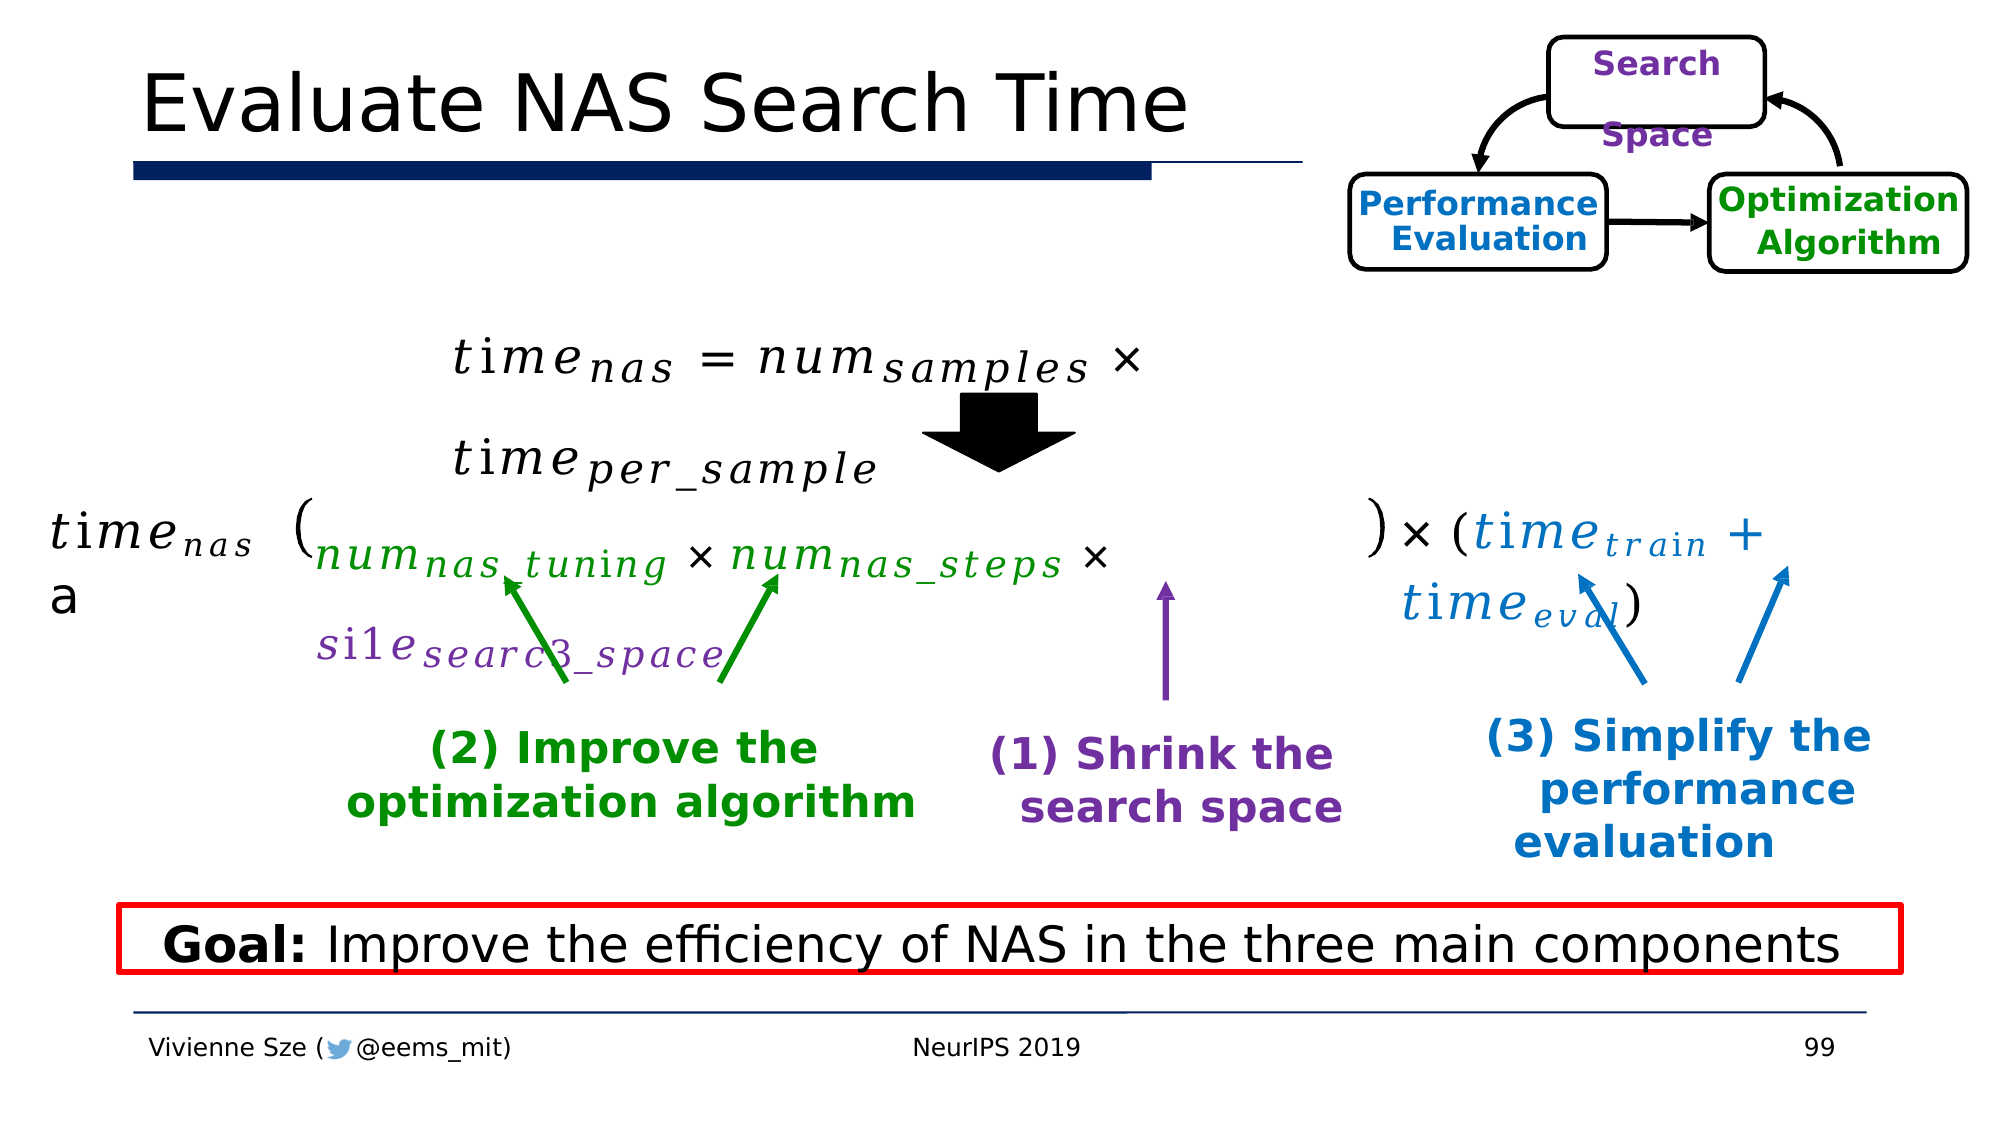

Search  Space
# Evaluate NAS Search Time

Optimization  Algorithm

Performance  Evaluation
𝑡i𝑚𝑒𝑛𝑎𝑠 = 𝑛𝑢𝑚𝑠𝑎𝑚𝑝𝑙𝑒𝑠 × 𝑡i𝑚𝑒𝑝𝑒𝑟_𝑠𝑎𝑚𝑝𝑙𝑒

𝑡i𝑚𝑒𝑛𝑎𝑠 𝖺
× (𝑡i𝑚𝑒𝑡𝑟𝑎i𝑛 + 𝑡i𝑚𝑒𝑒𝑣𝑎𝑙)

𝑛𝑢𝑚𝑛𝑎𝑠_𝑡𝑢𝑛i𝑛𝑔 × 𝑛𝑢𝑚𝑛𝑎𝑠_𝑠𝑡𝑒𝑝𝑠 × 𝑠i1𝑒𝑠𝑒𝑎𝑟𝑐3_𝑠𝑝𝑎𝑐𝑒

(3) Simplify the  performance
evaluation
(2) Improve the  optimization algorithm
(1) Shrink the  search space
Goal: Improve the efficiency of NAS in the three main components
Vivienne Sze (
@eems_mit)
NeurIPS 2019
99